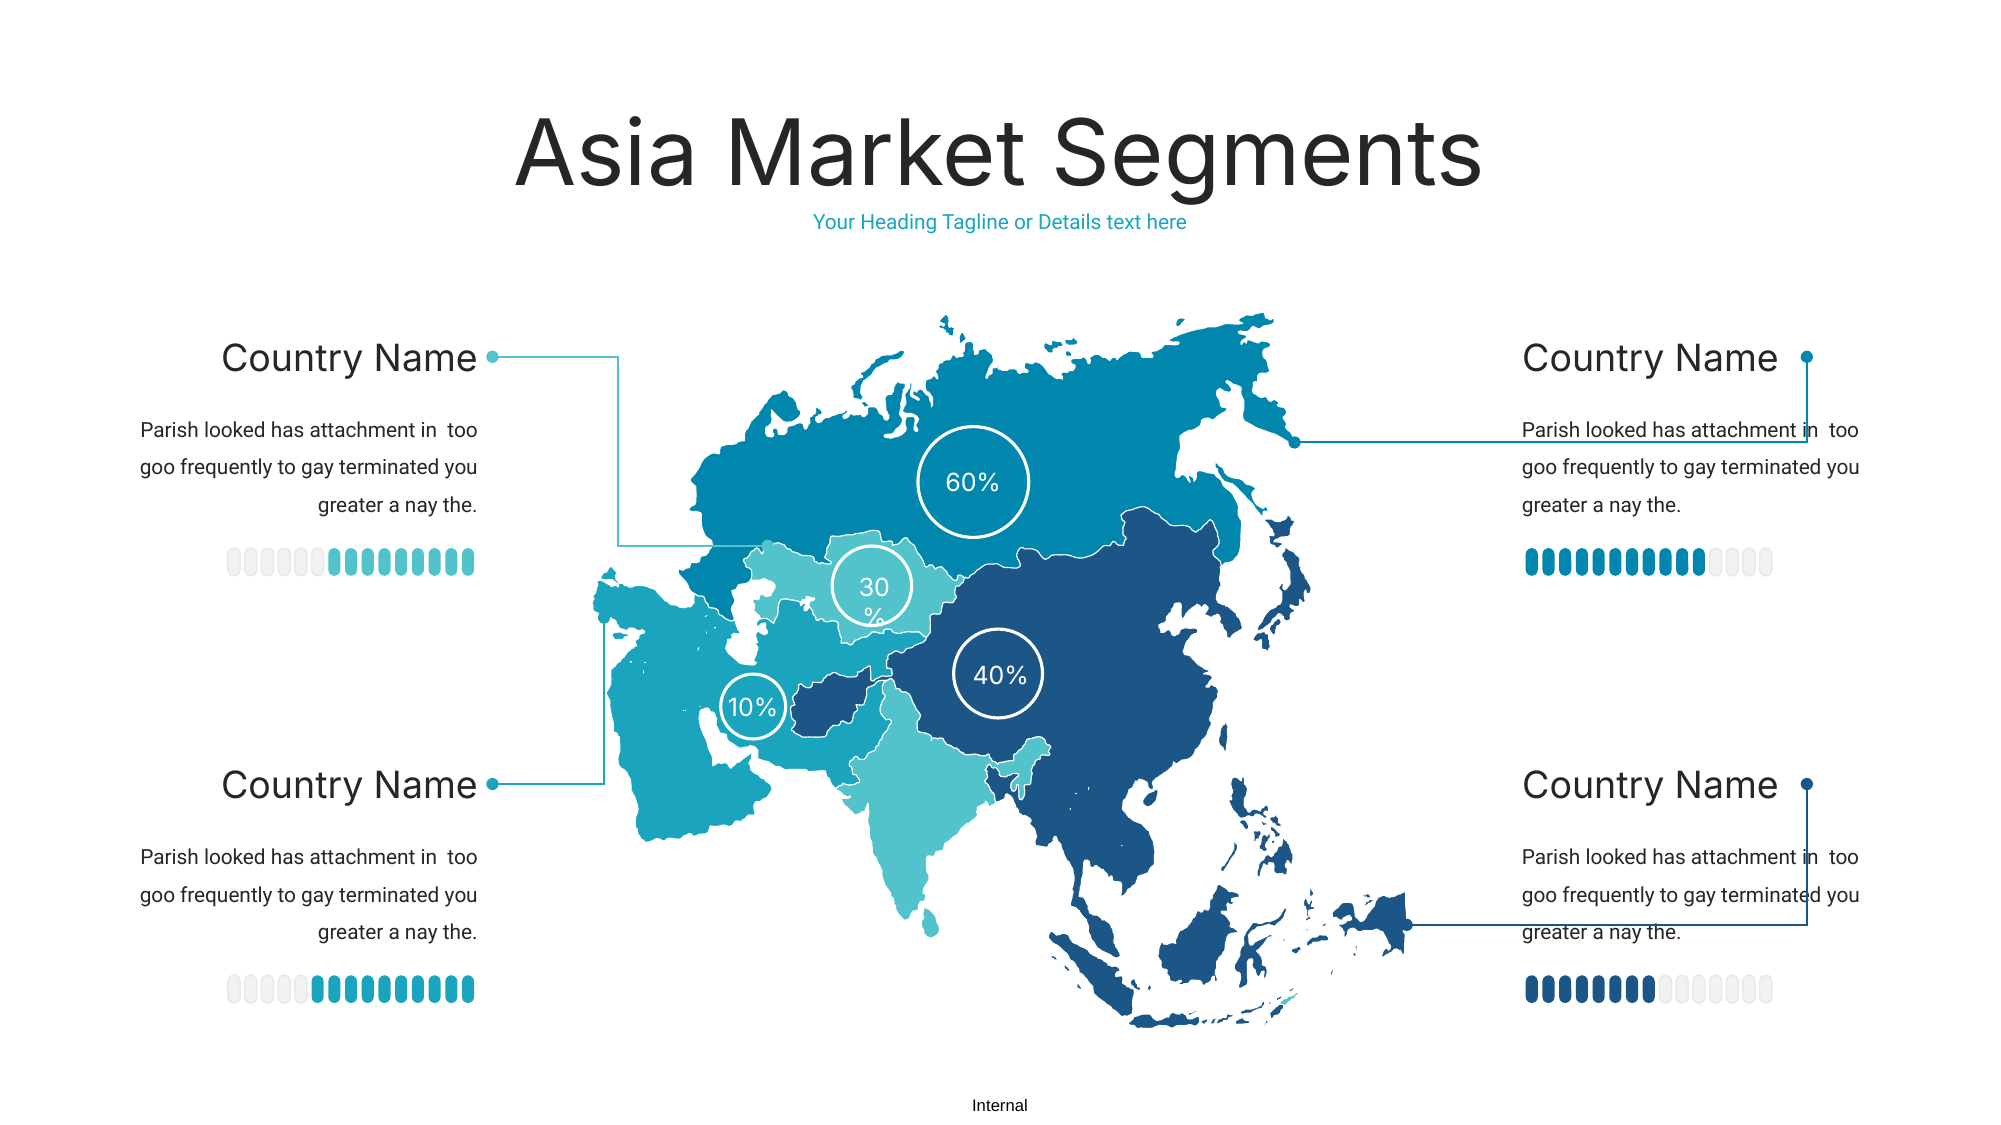

Asia Market Segments
Your Heading Tagline or Details text here

Country Name
Country Name
Parish looked has attachment in  too goo frequently to gay terminated you greater a nay the.
Parish looked has attachment in  too goo frequently to gay terminated you greater a nay the.

60%

30%

40%

10%
Country Name
Country Name
Parish looked has attachment in  too goo frequently to gay terminated you greater a nay the.
Parish looked has attachment in  too goo frequently to gay terminated you greater a nay the.